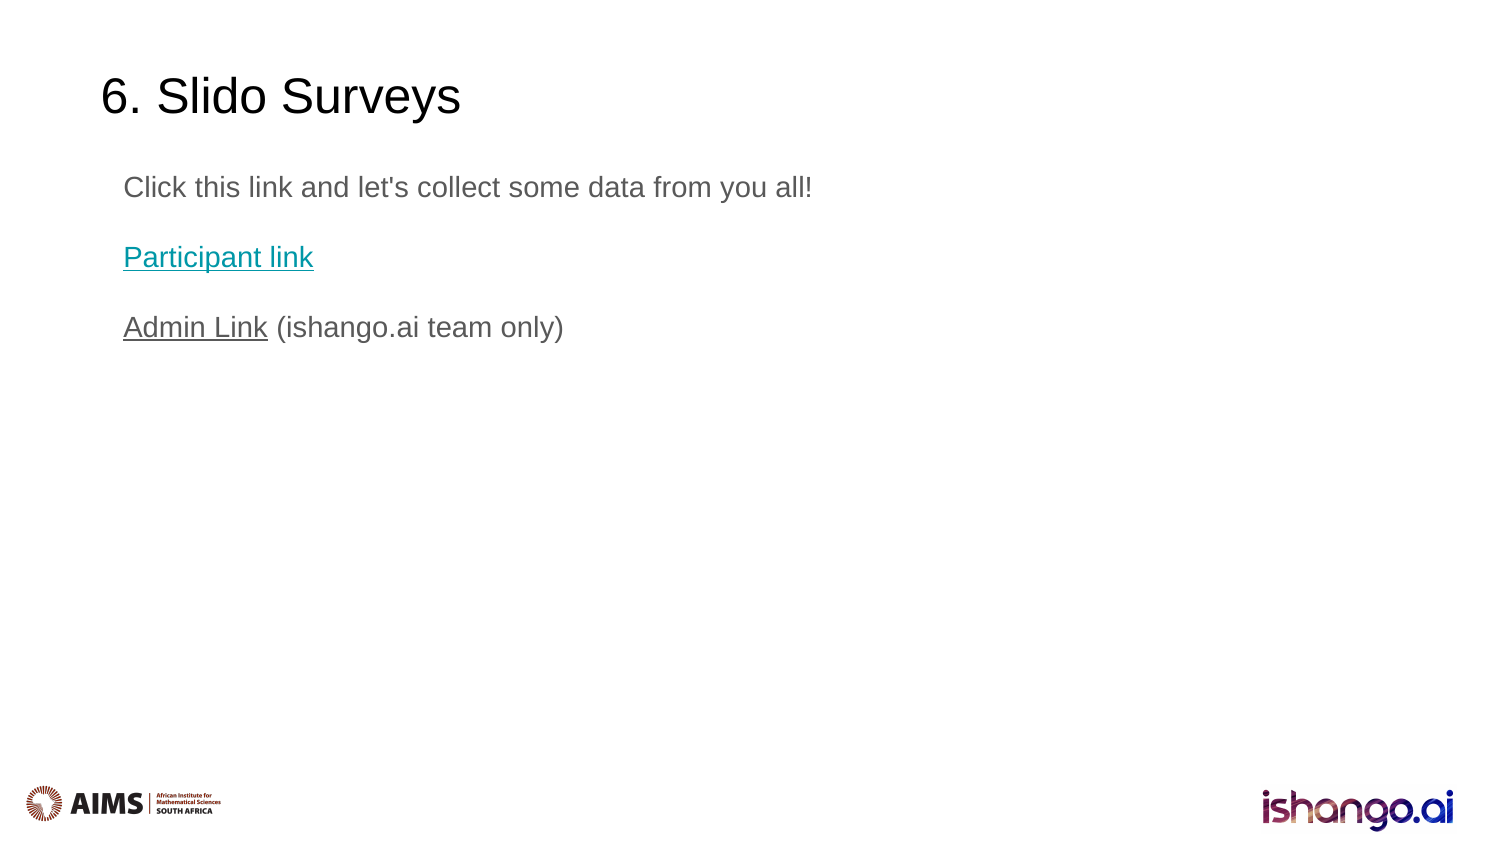

6. Slido Surveys
Click this link and let's collect some data from you all!

Participant link

Admin Link (ishango.ai team only)